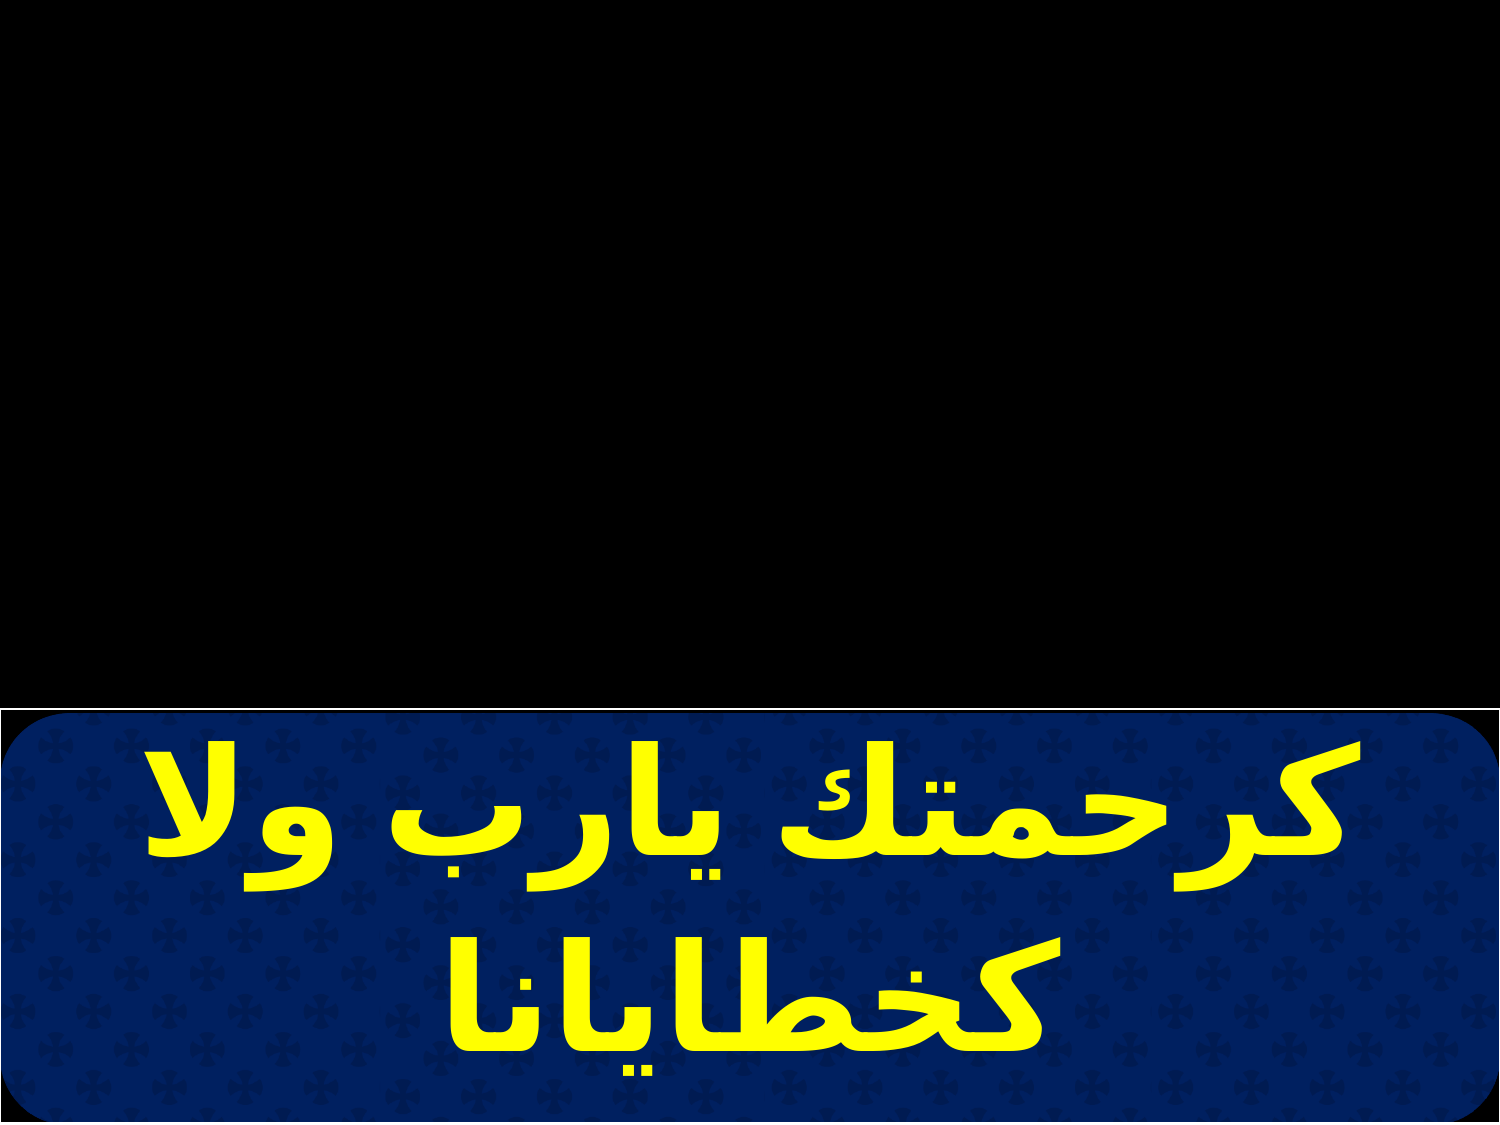

| كرحمتك يارب ولا كخطايانا |
| --- |